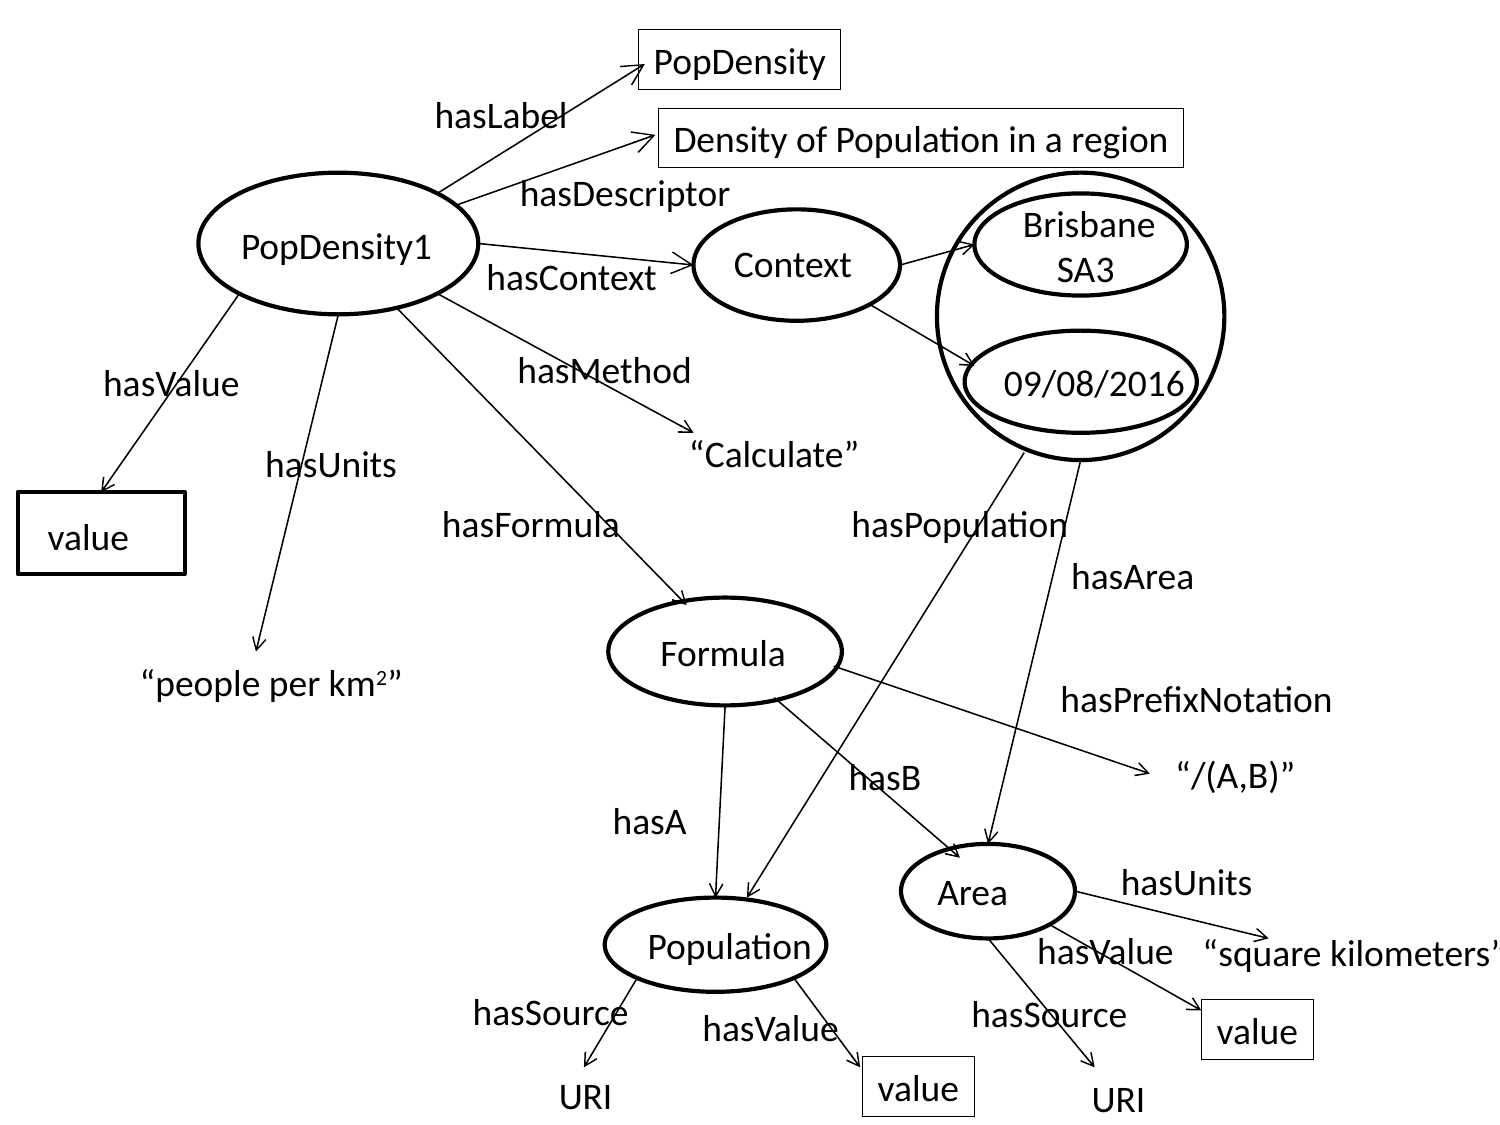

PopDensity
hasLabel
Density of Population in a region
hasDescriptor

Brisbane
    SA3

PopDensity1
Context
hasContext

09/08/2016
hasMethod
hasValue
“Calculate”
hasUnits
hasFormula
hasPopulation

value
hasArea

Formula
“people per km2”
hasPrefixNotation
“/(A,B)”
hasB
hasA

Area
hasUnits

Population
hasValue
“square kilometers”
hasSource
hasSource
hasValue
value
value
URI
URI